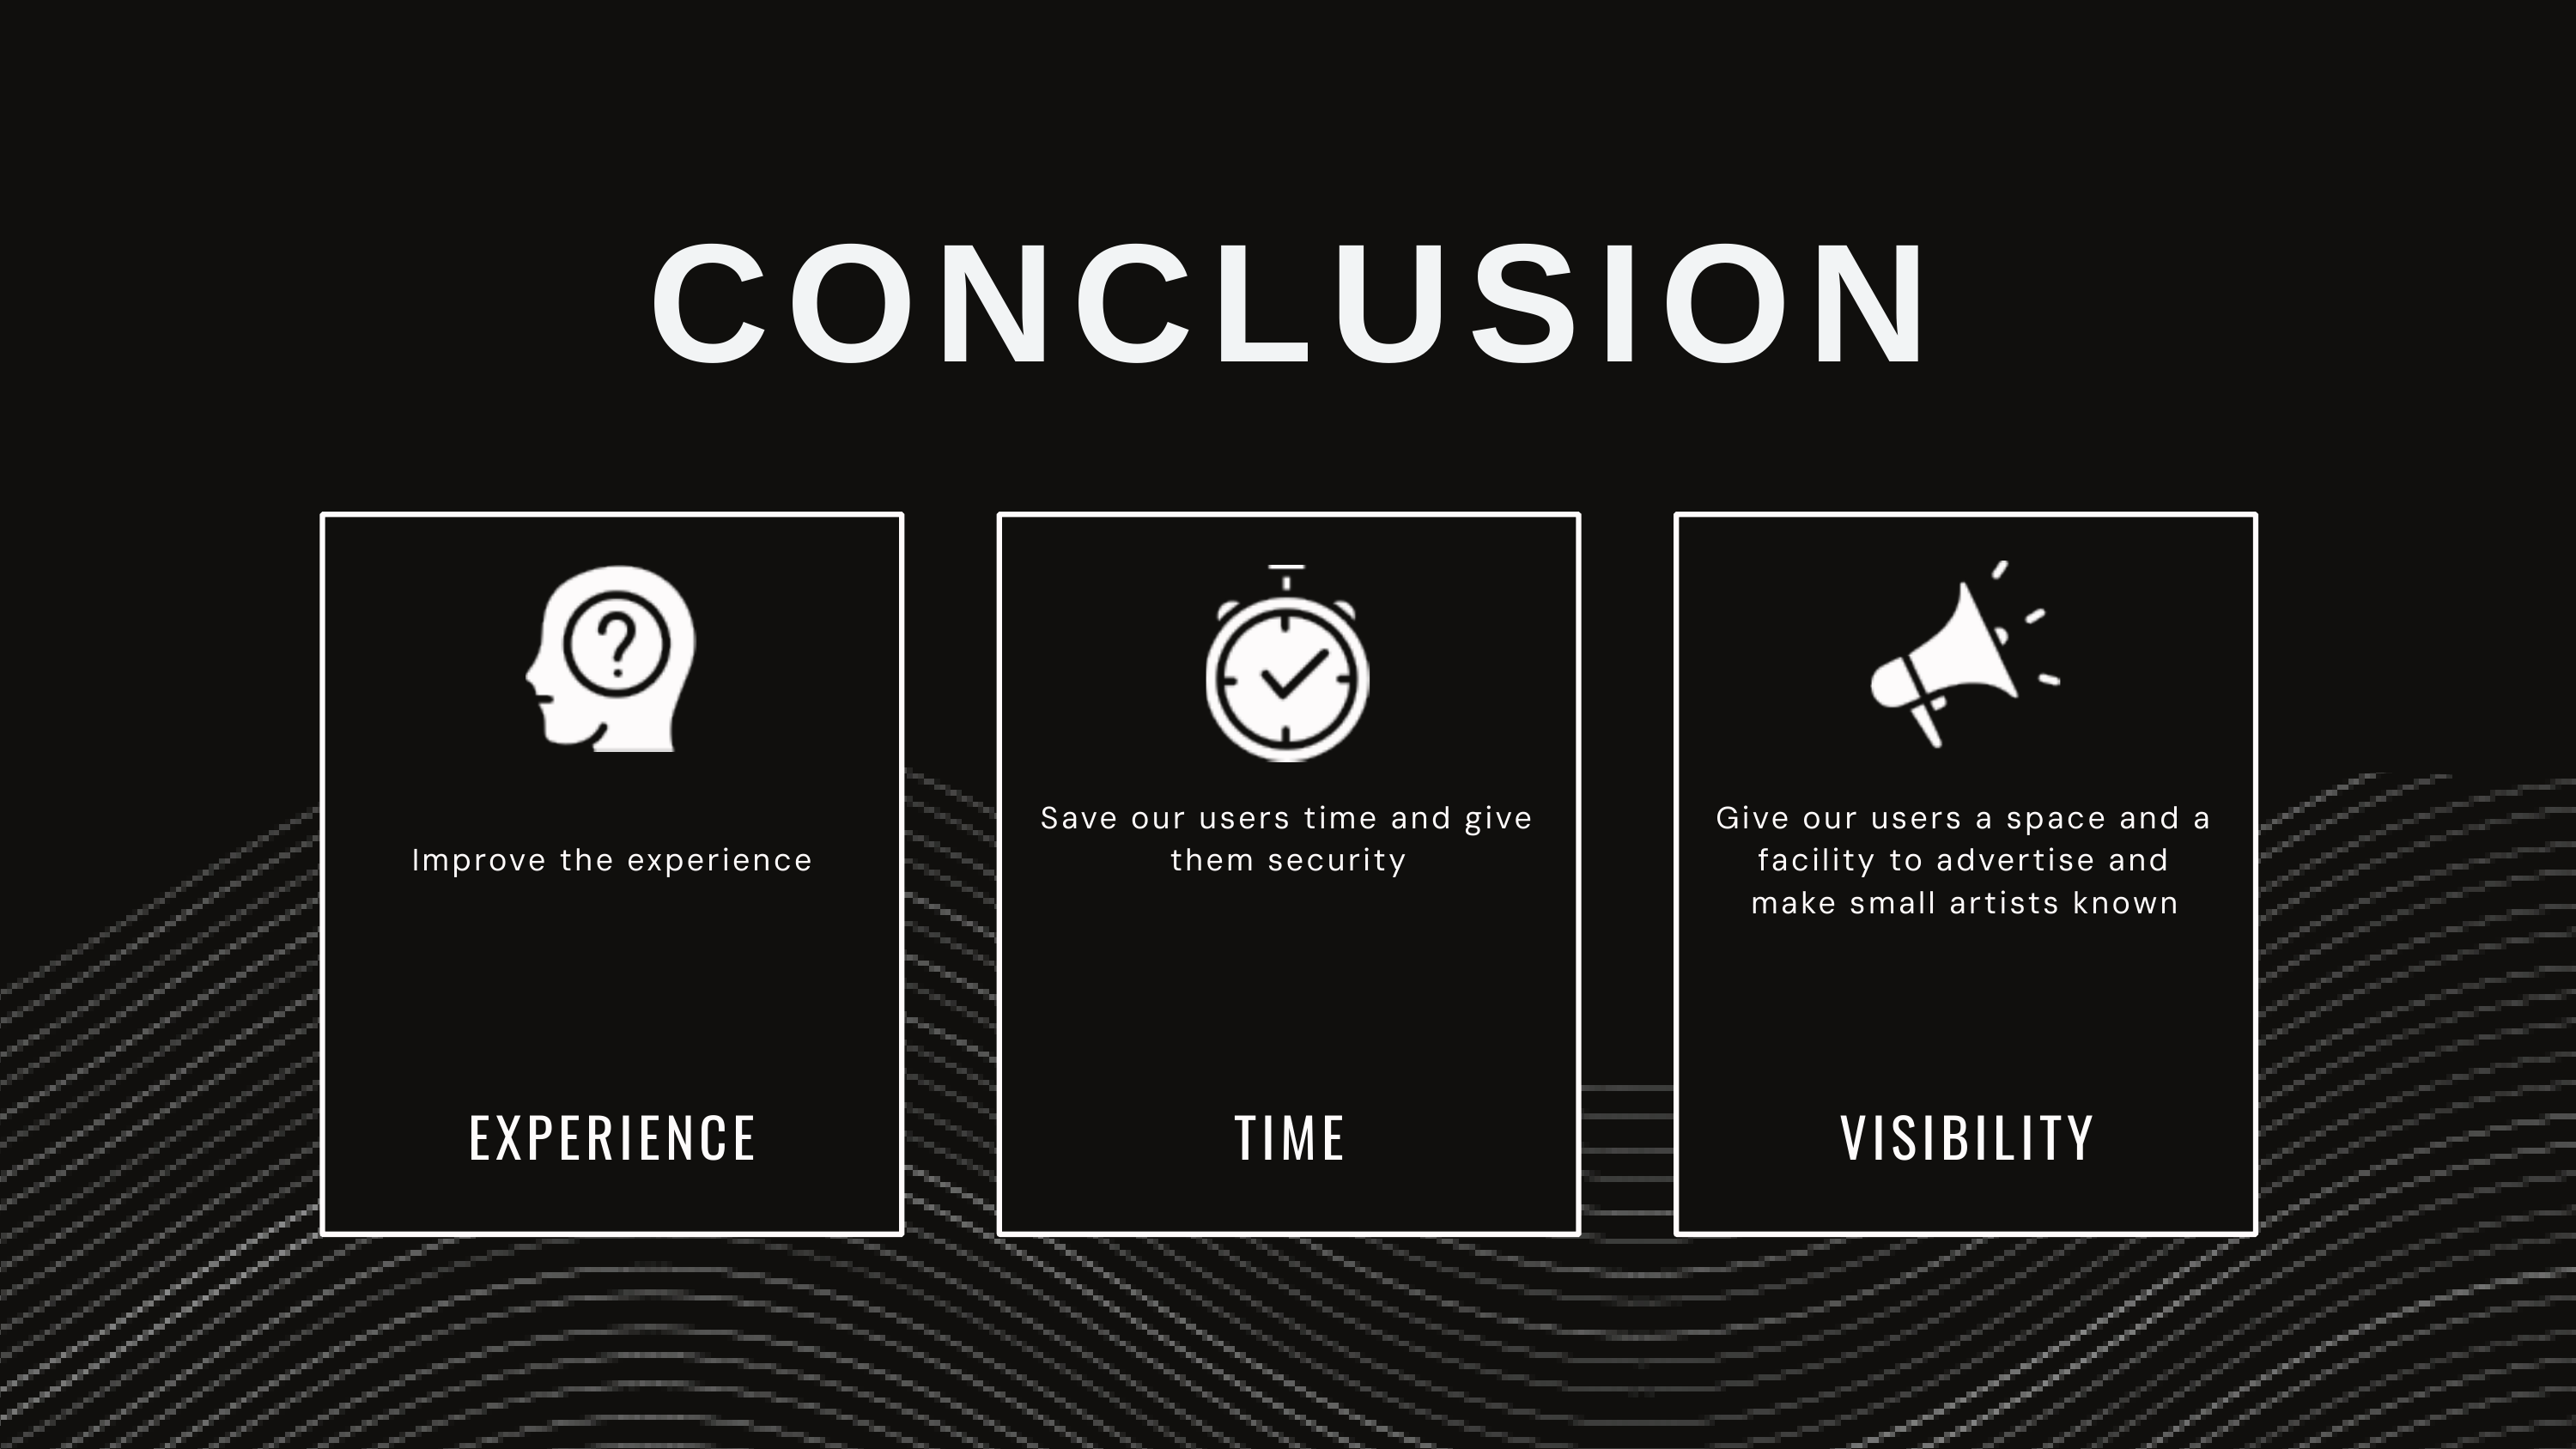

CONCLUSION

Improve the experience
Save our users time and give them security
Give our users a space and a facility to advertise and make small artists known
EXPERIENCE
TIME
VISIBILITY